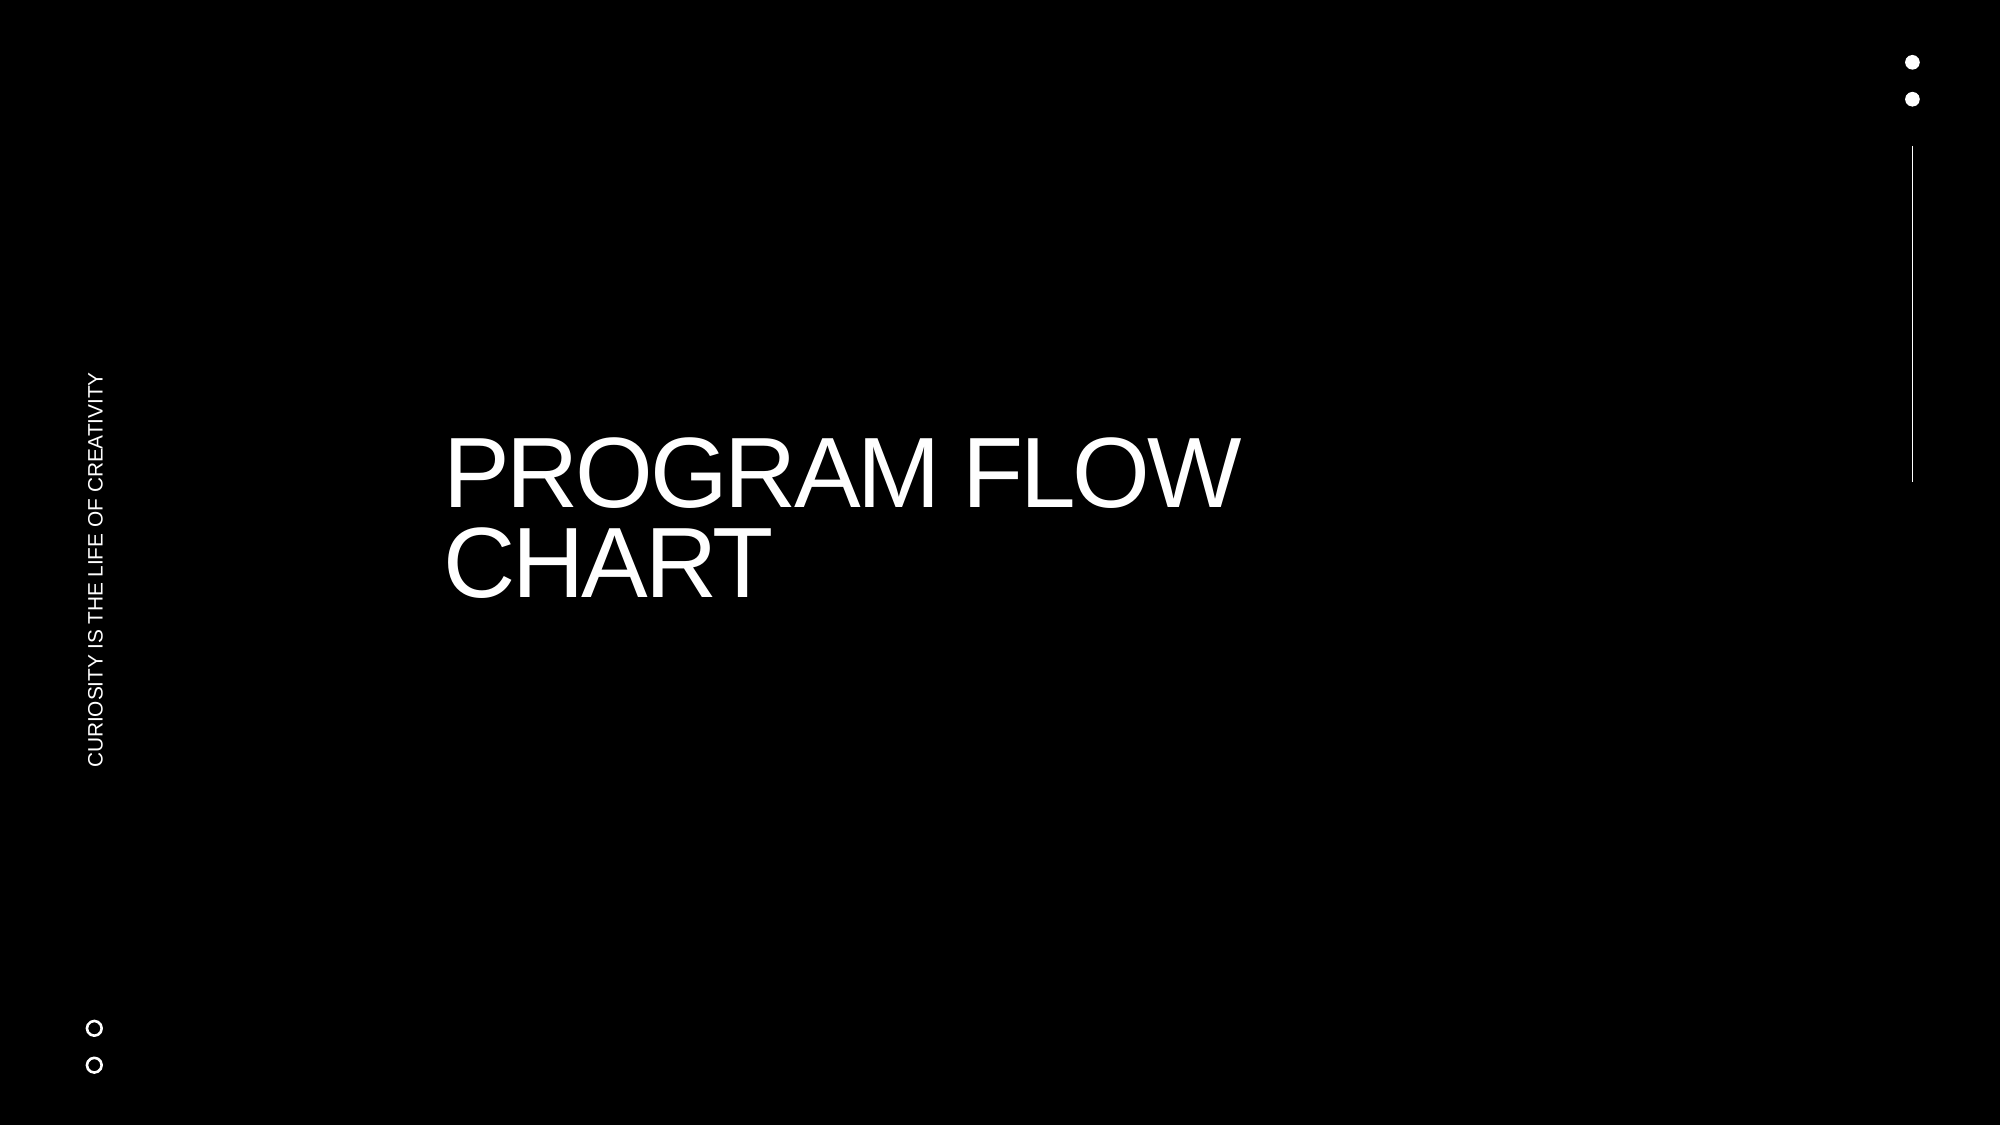

# Program Flow chart
Curiosity is the life of creativity